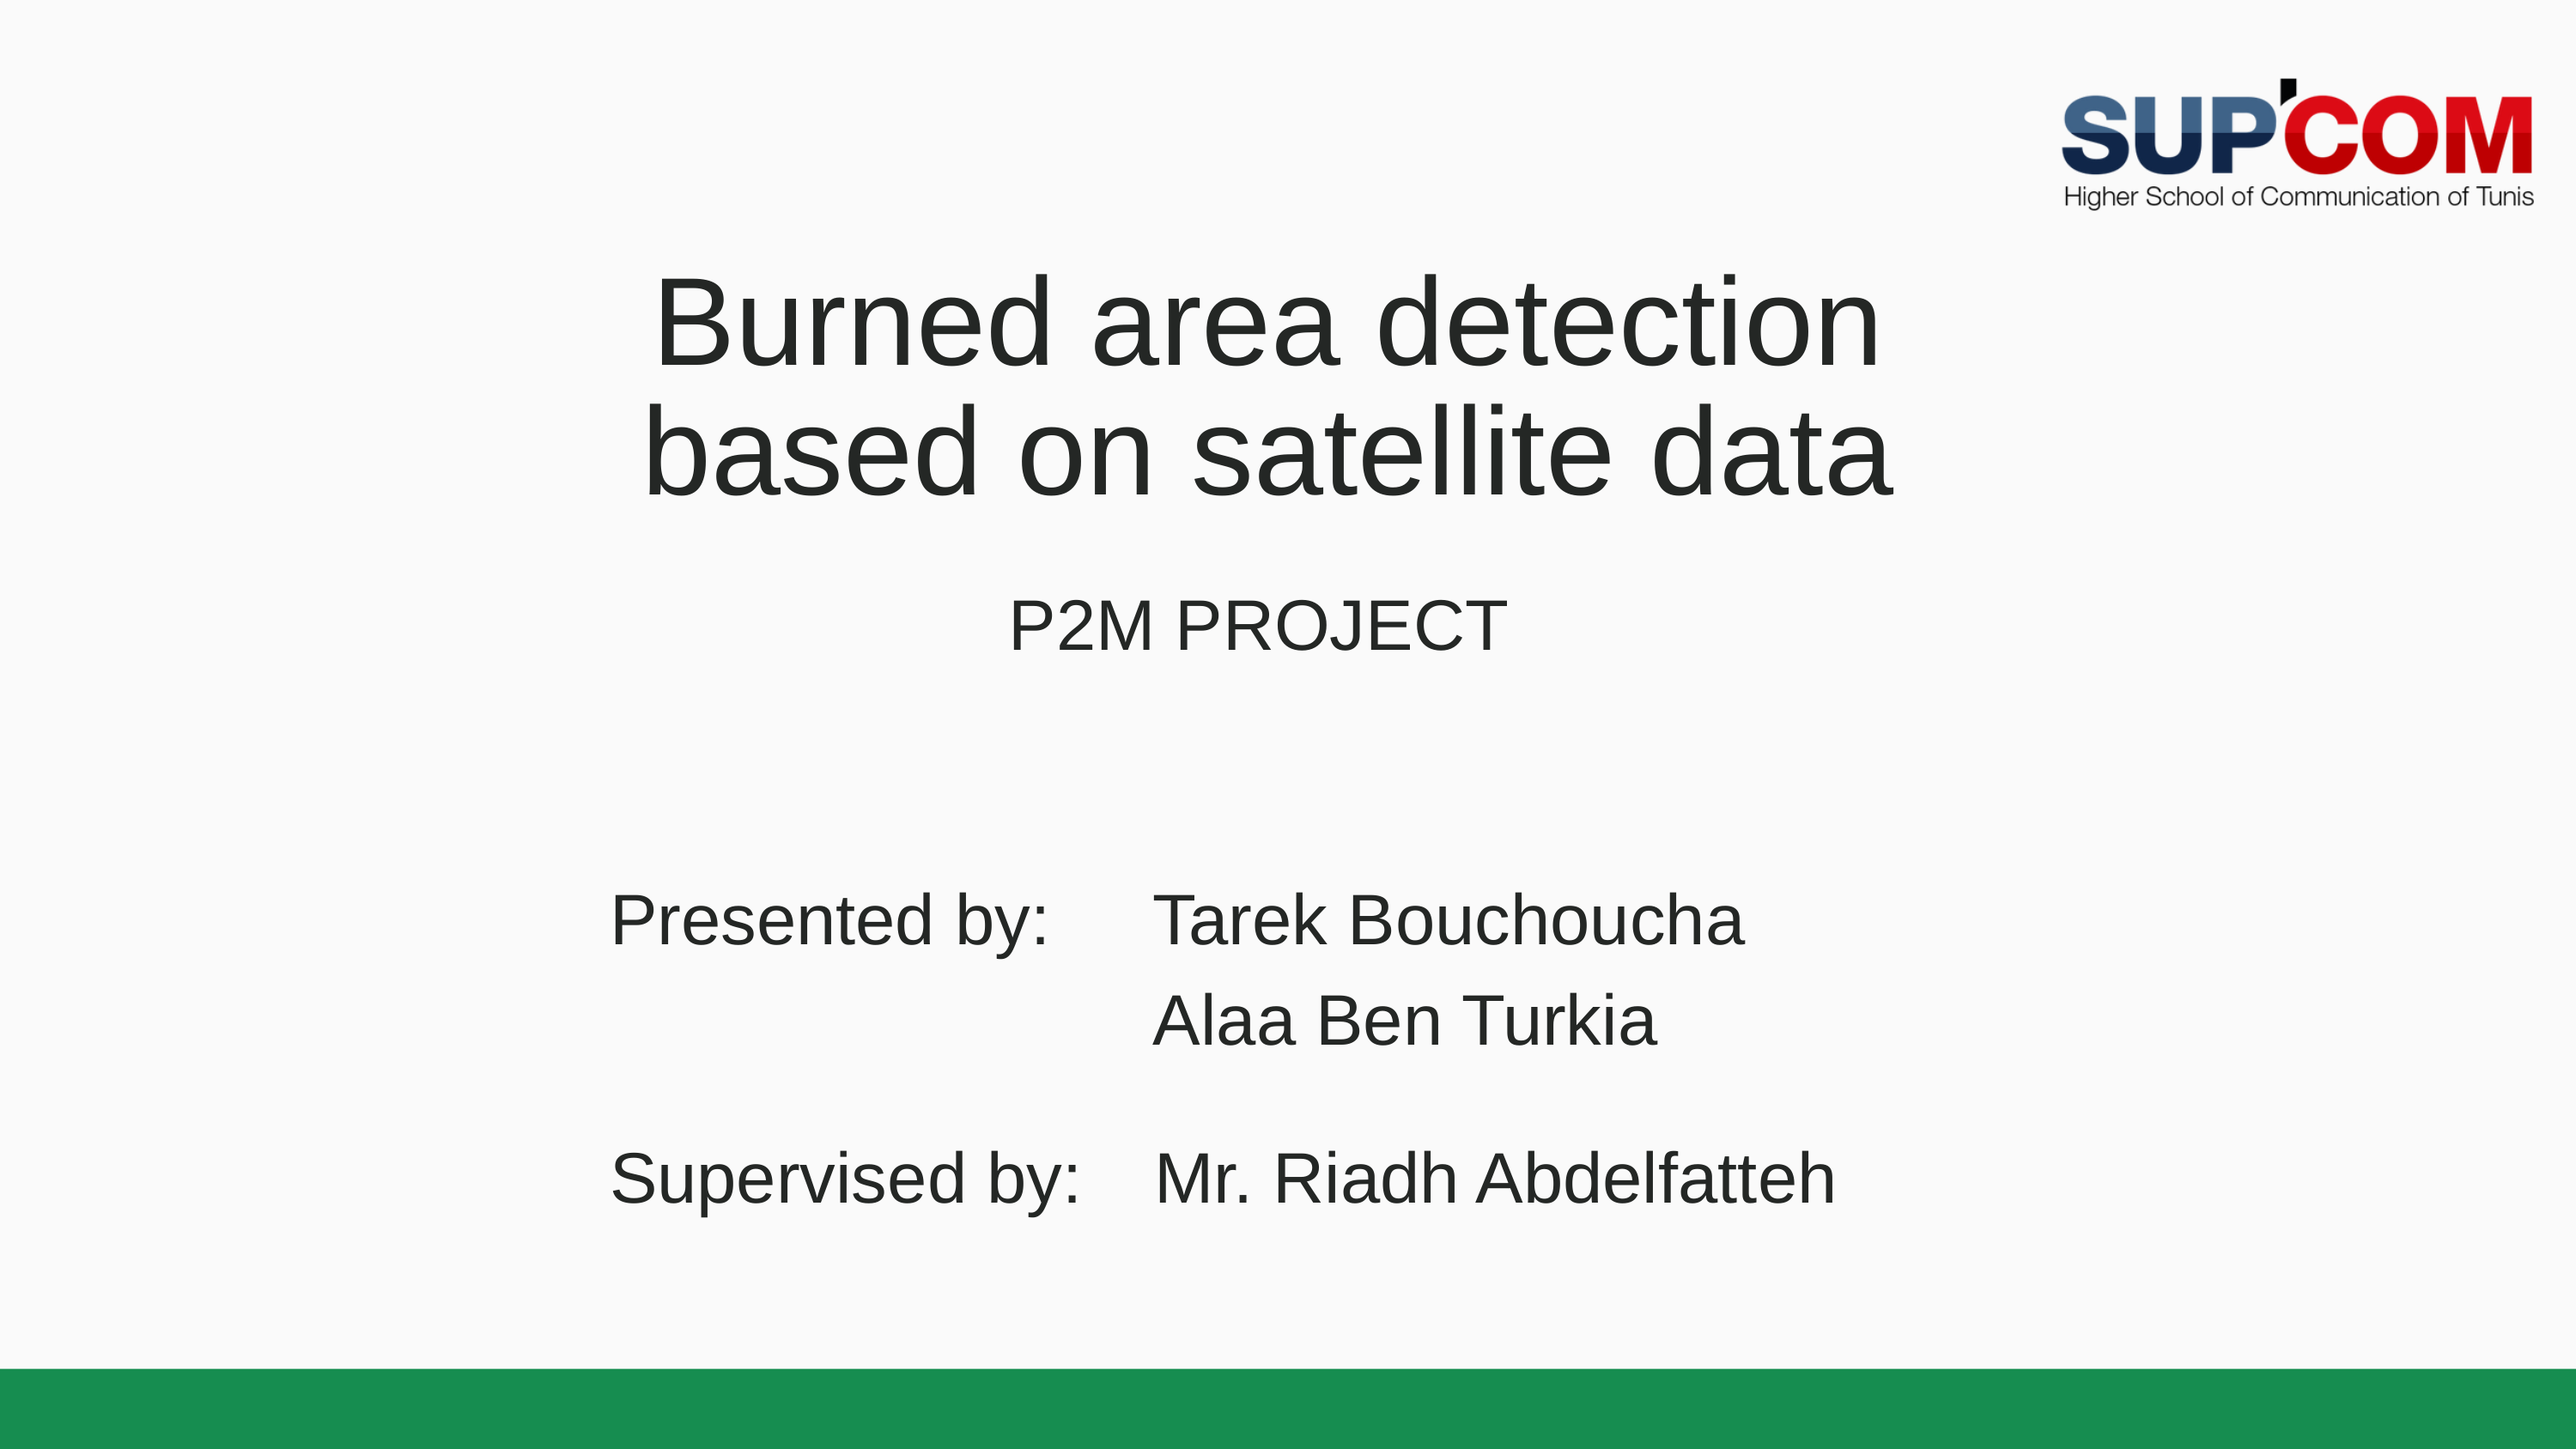

Burned area detection based on satellite data
P2M PROJECT
Presented by:
Tarek Bouchoucha
Alaa Ben Turkia
Supervised by:
Mr. Riadh Abdelfatteh